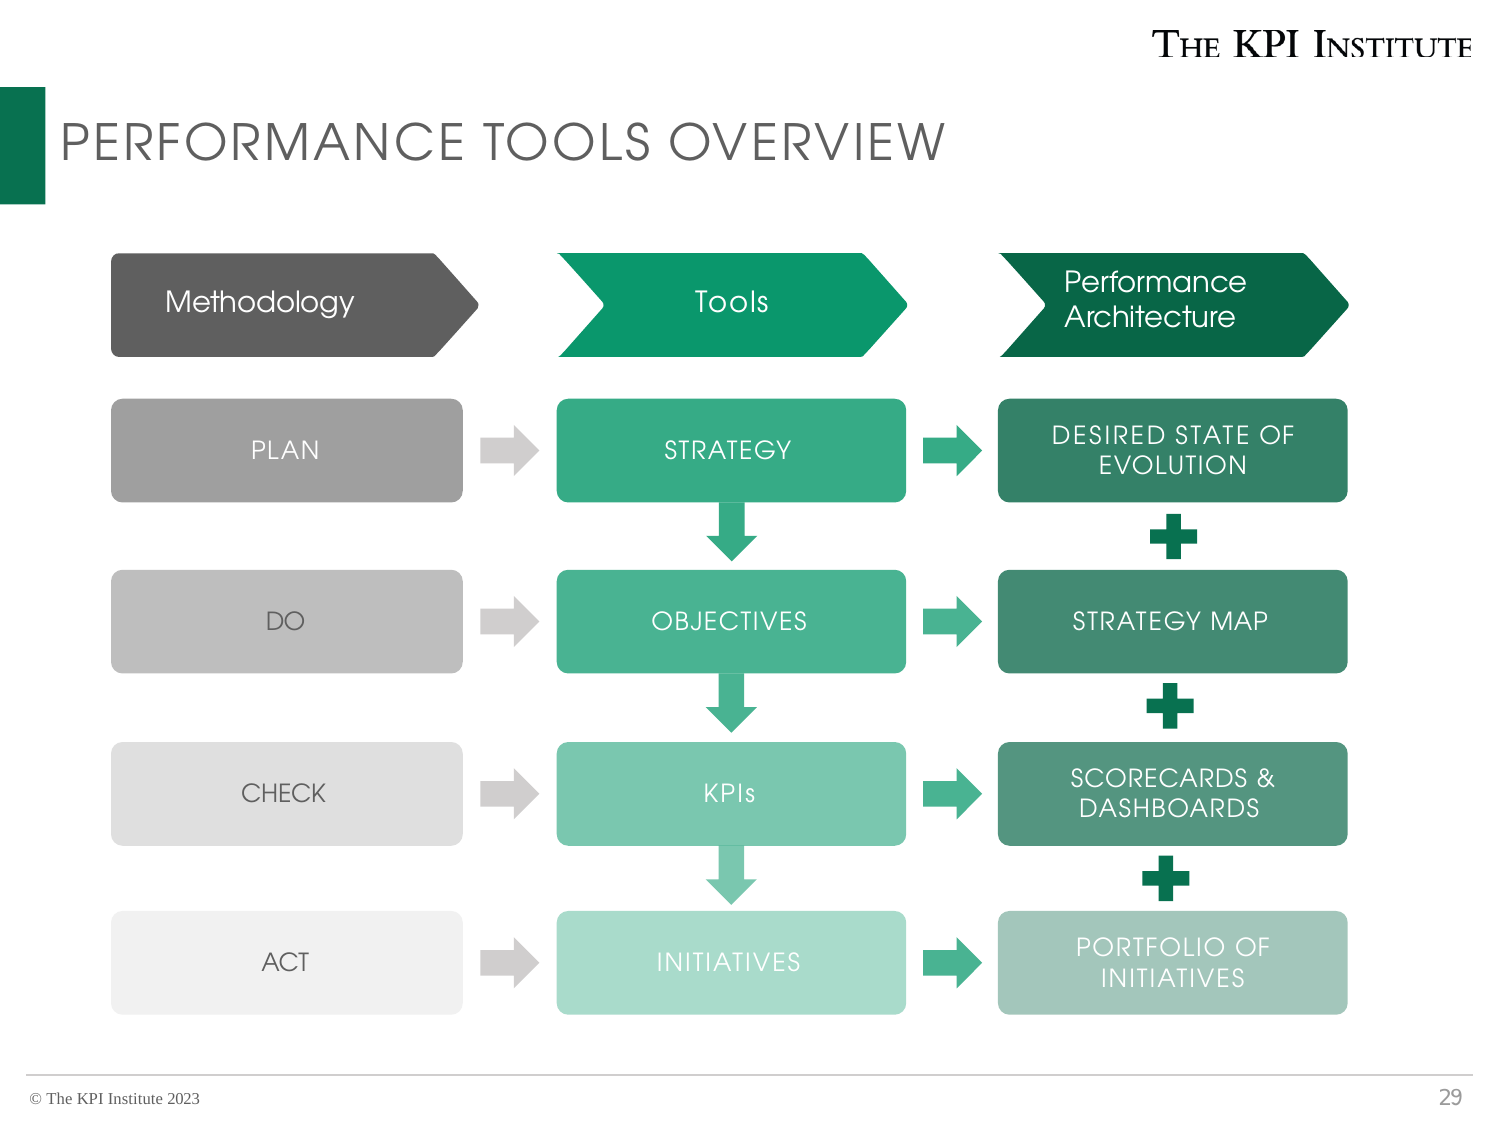

# PERFORMANCE TOOLS OVERVIEW

Performance
Architecture
Methodology
Tools

DESIRED STATE OF
EVOLUTION

STRATEGY
PLAN

OBJECTIVES
DO
STRATEGY MAP

SCORECARDS &
DASHBOARDS

KPIs
CHECK

PORTFOLIO OF
INITIATIVES

INITIATIVES
ACT
29
© The KPI Institute 2023